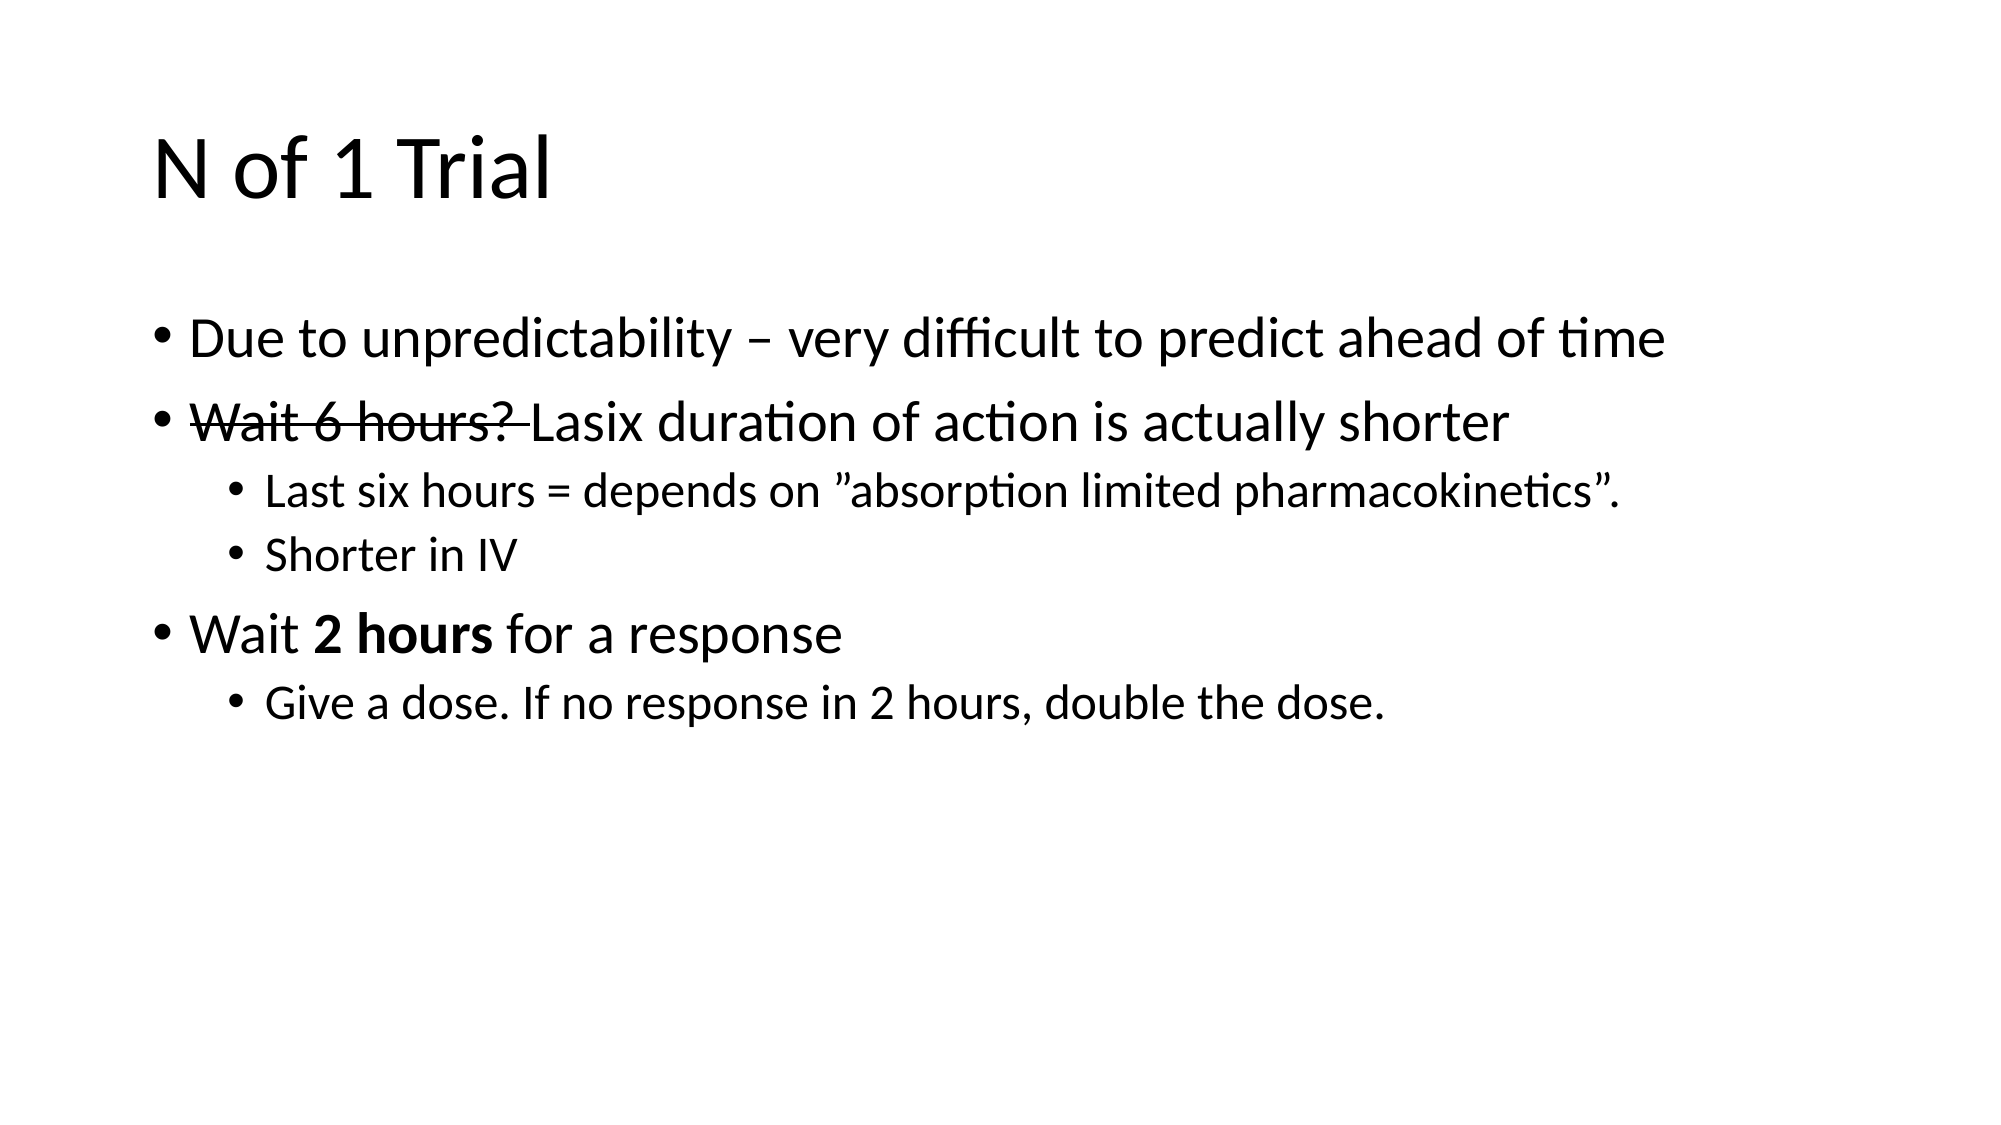

# N of 1 Trial
Due to unpredictability – very difficult to predict ahead of time
Wait 6 hours? Lasix duration of action is actually shorter
Last six hours = depends on ”absorption limited pharmacokinetics”.
Shorter in IV
Wait 2 hours for a response
Give a dose. If no response in 2 hours, double the dose.